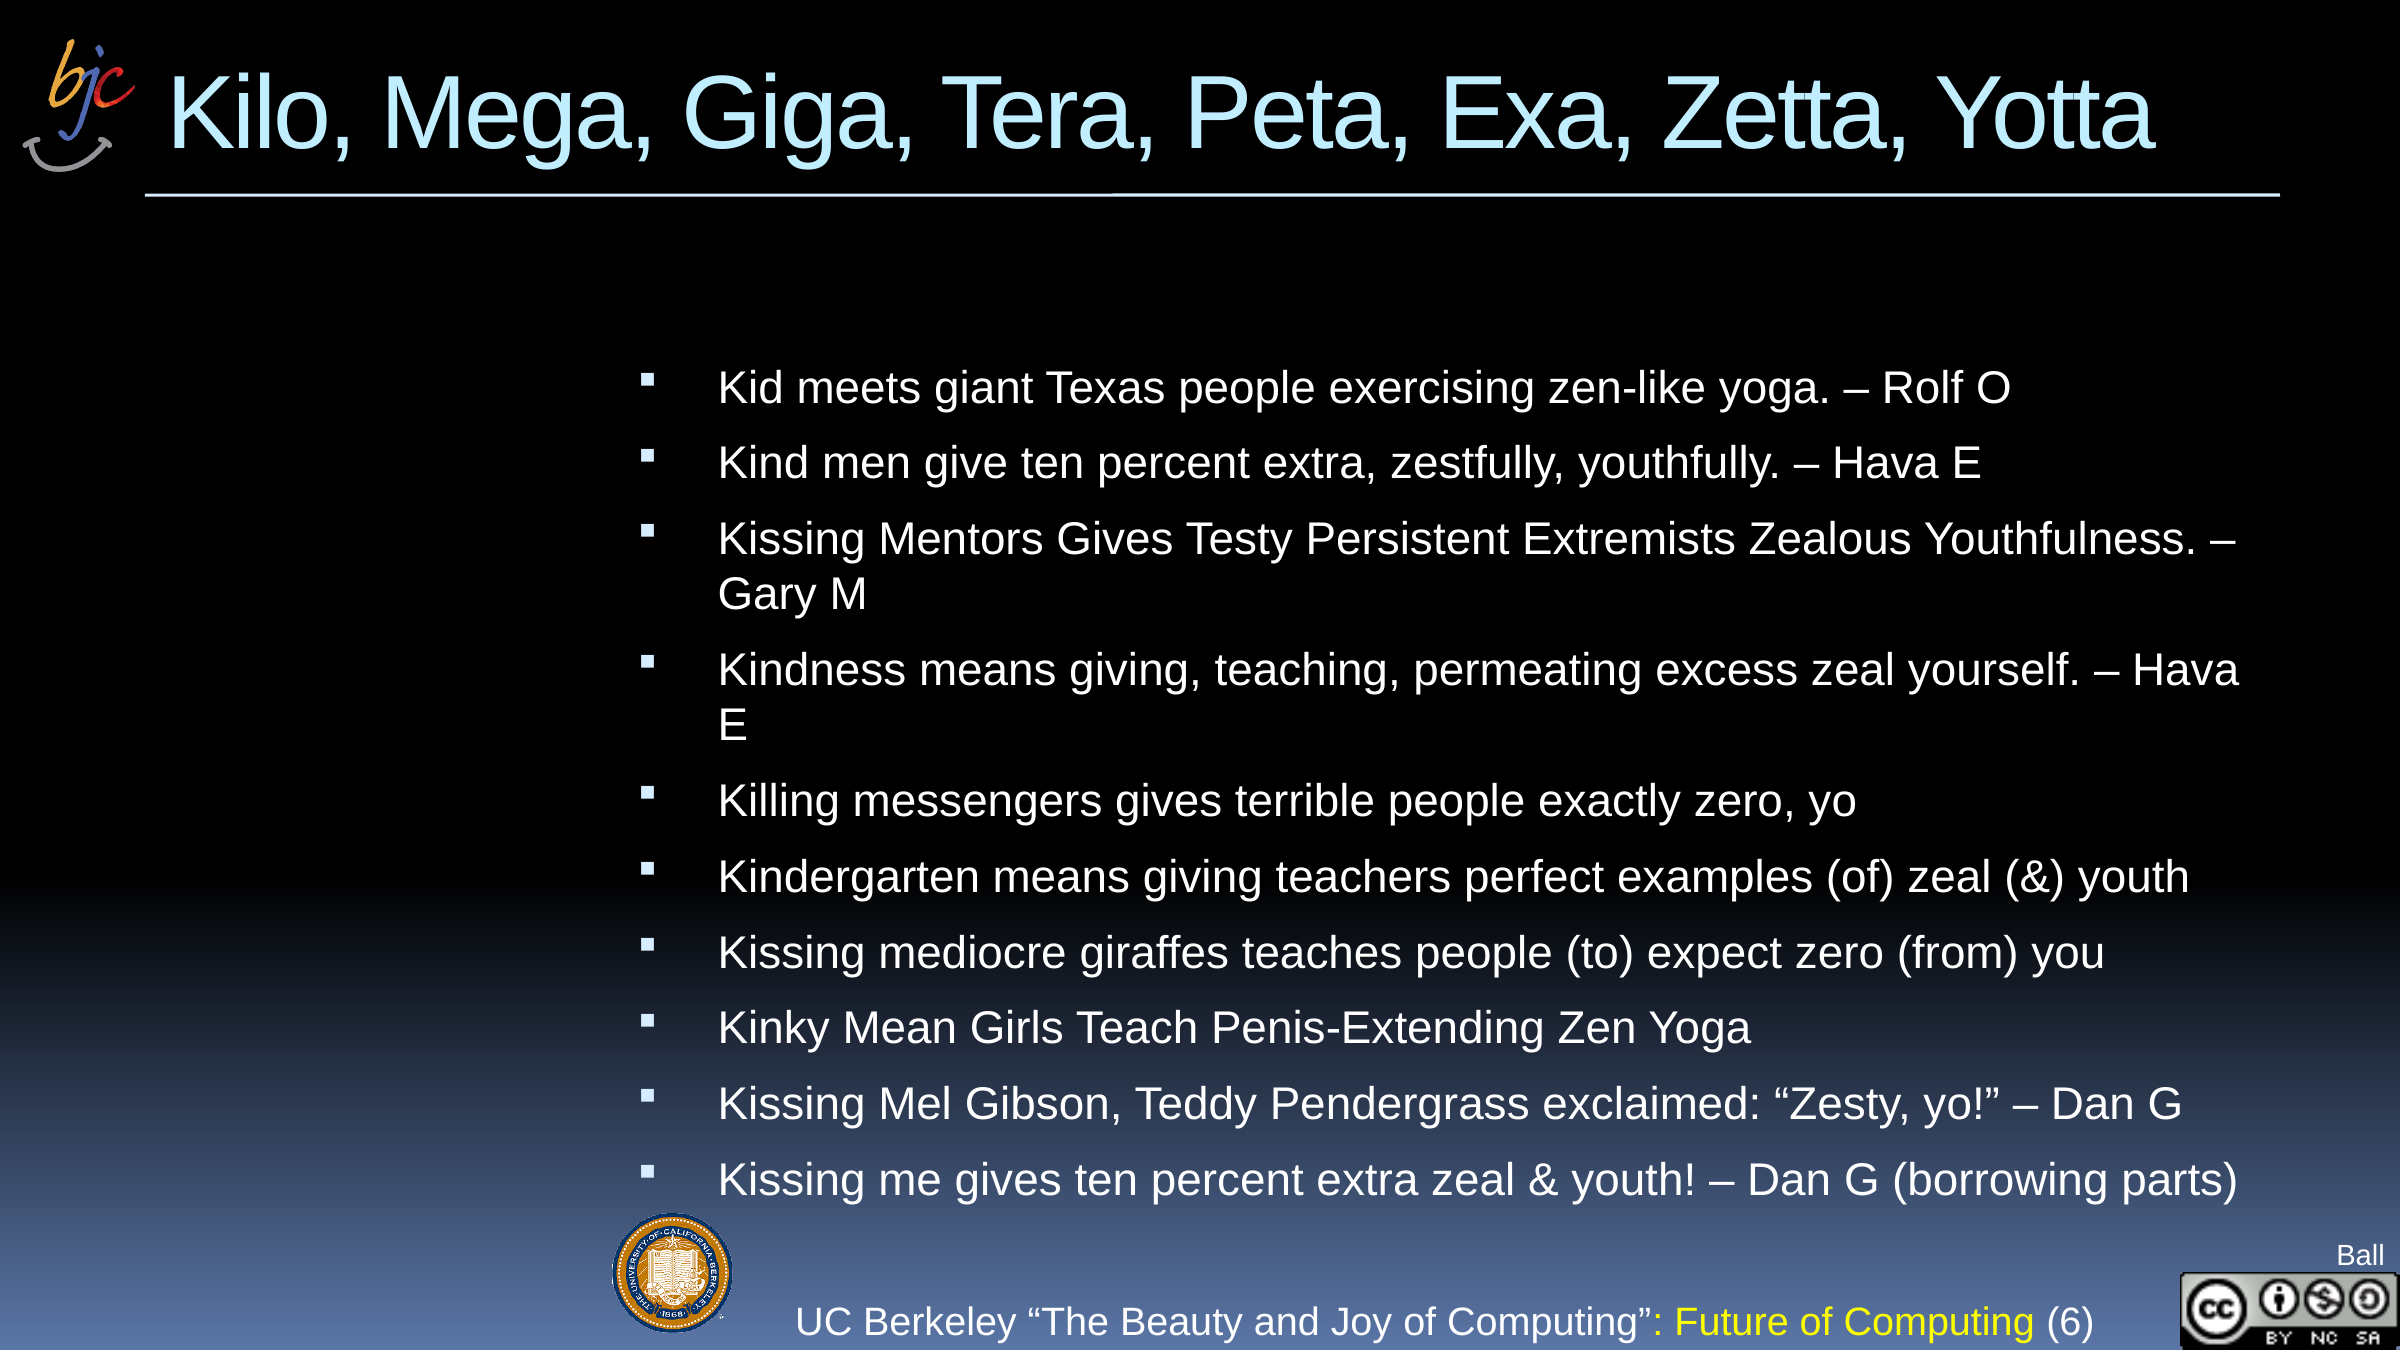

# Kilo, Mega, Giga, Tera, Peta, Exa, Zetta, Yotta

Kid meets giant Texas people exercising zen-like yoga. – Rolf O
Kind men give ten percent extra, zestfully, youthfully. – Hava E
Kissing Mentors Gives Testy Persistent Extremists Zealous Youthfulness. – Gary M
Kindness means giving, teaching, permeating excess zeal yourself. – Hava E
Killing messengers gives terrible people exactly zero, yo
Kindergarten means giving teachers perfect examples (of) zeal (&) youth
Kissing mediocre giraffes teaches people (to) expect zero (from) you
Kinky Mean Girls Teach Penis-Extending Zen Yoga
Kissing Mel Gibson, Teddy Pendergrass exclaimed: “Zesty, yo!” – Dan G
Kissing me gives ten percent extra zeal & youth! – Dan G (borrowing parts)